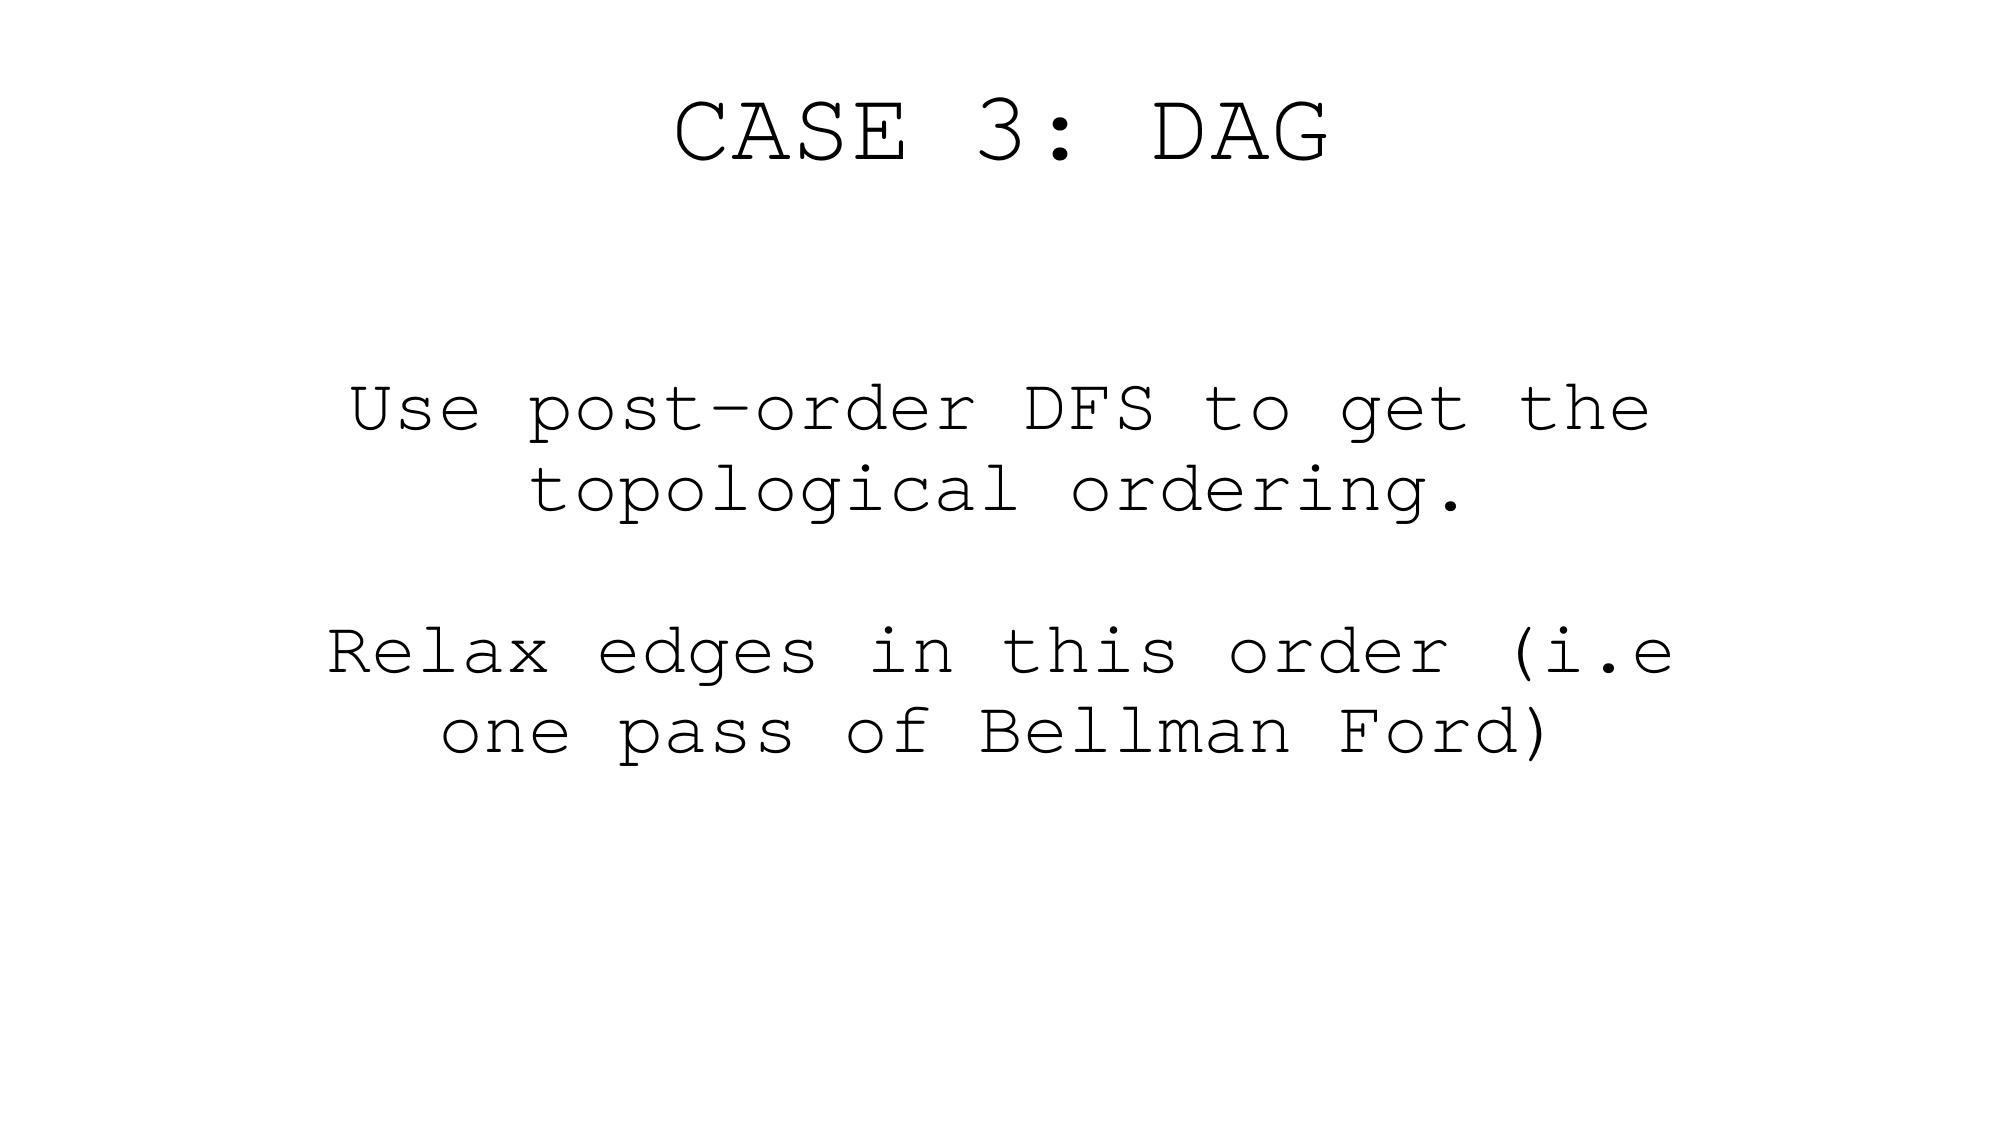

# CASE 3: DAG
Use post-order DFS to get the topological ordering.

Relax edges in this order (i.e one pass of Bellman Ford)